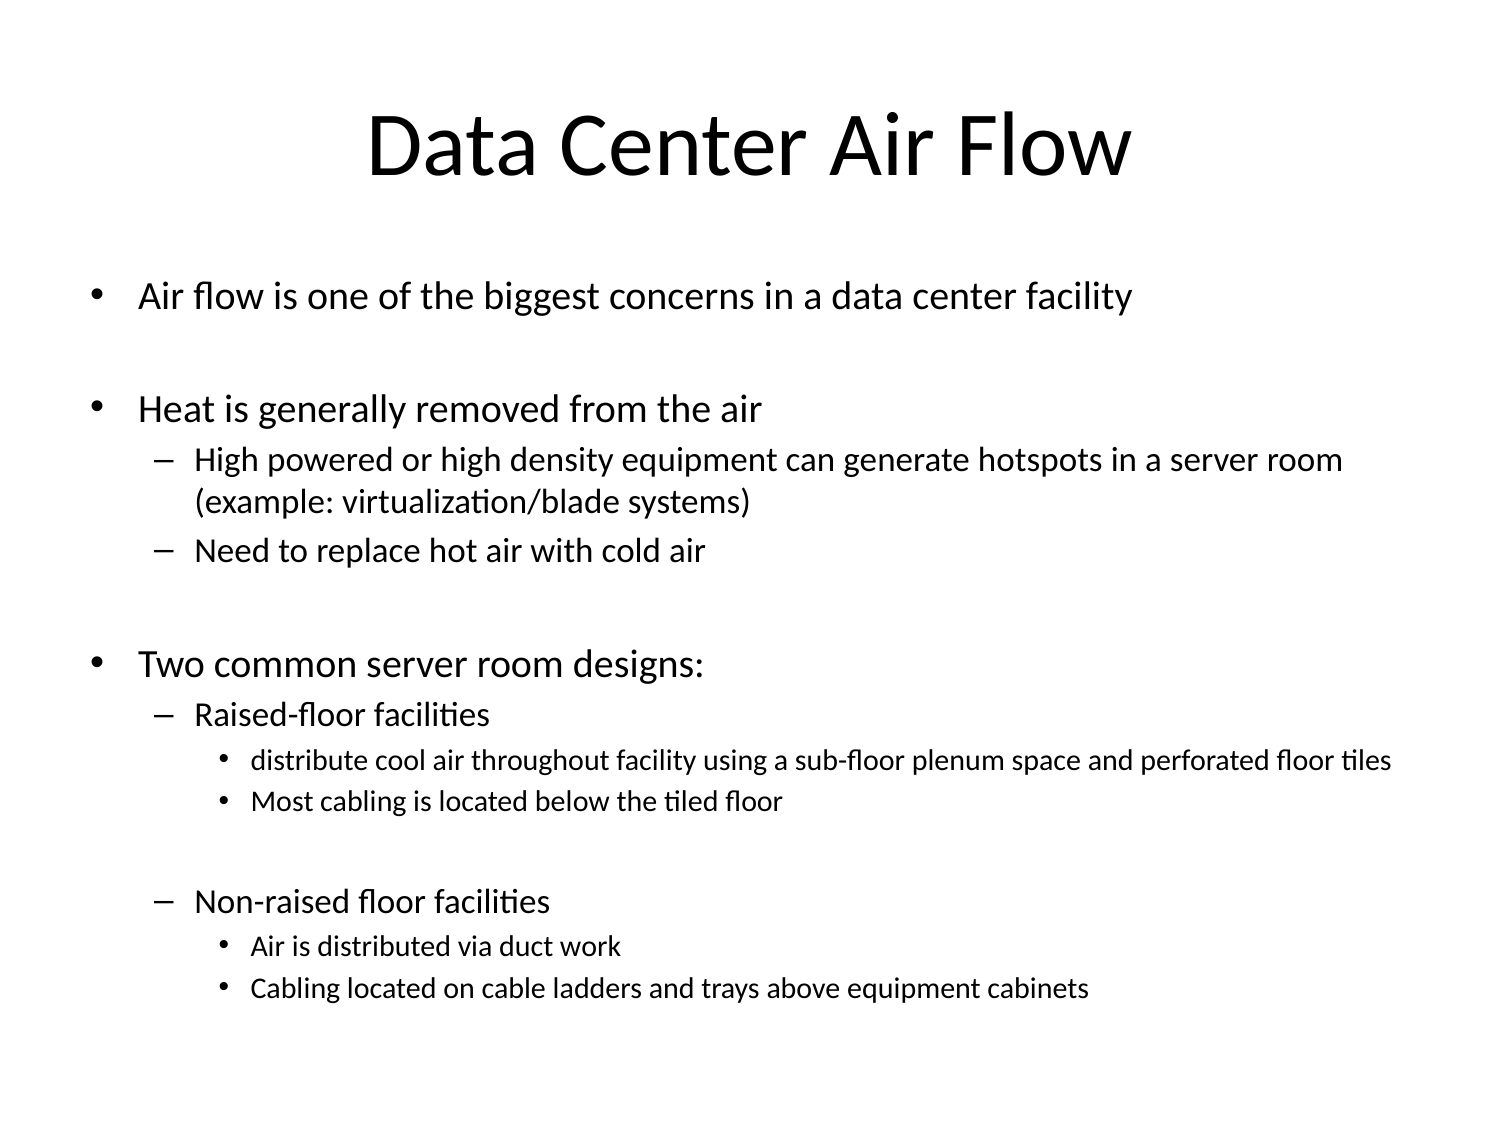

# Data Center Air Flow
Air flow is one of the biggest concerns in a data center facility

Heat is generally removed from the air
High powered or high density equipment can generate hotspots in a server room (example: virtualization/blade systems)
Need to replace hot air with cold air

Two common server room designs:
Raised-floor facilities
distribute cool air throughout facility using a sub-floor plenum space and perforated floor tiles
Most cabling is located below the tiled floor

Non-raised floor facilities
Air is distributed via duct work
Cabling located on cable ladders and trays above equipment cabinets